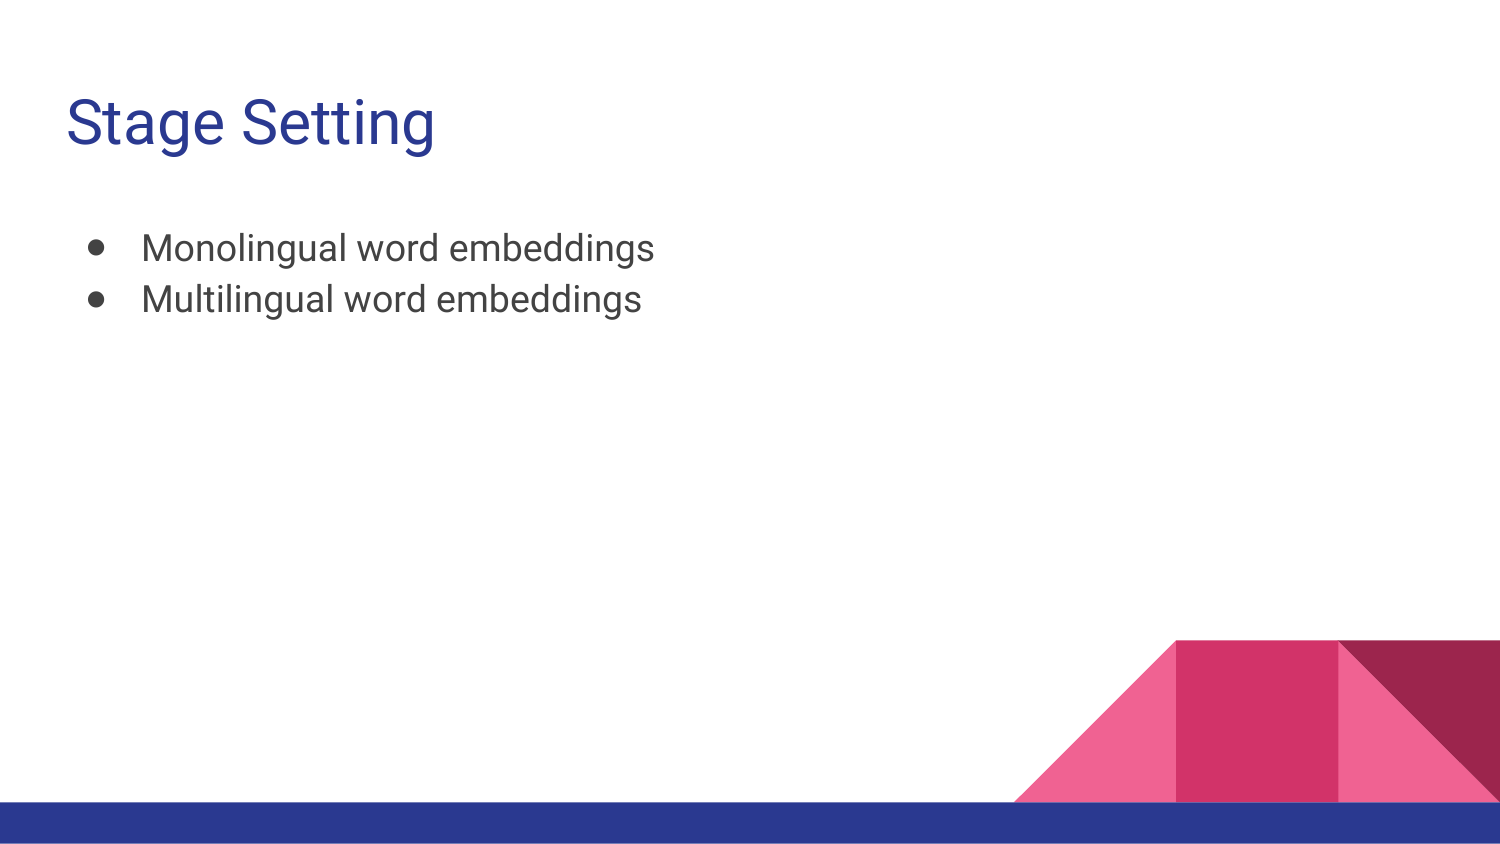

# Stage Setting
Monolingual word embeddings
Multilingual word embeddings